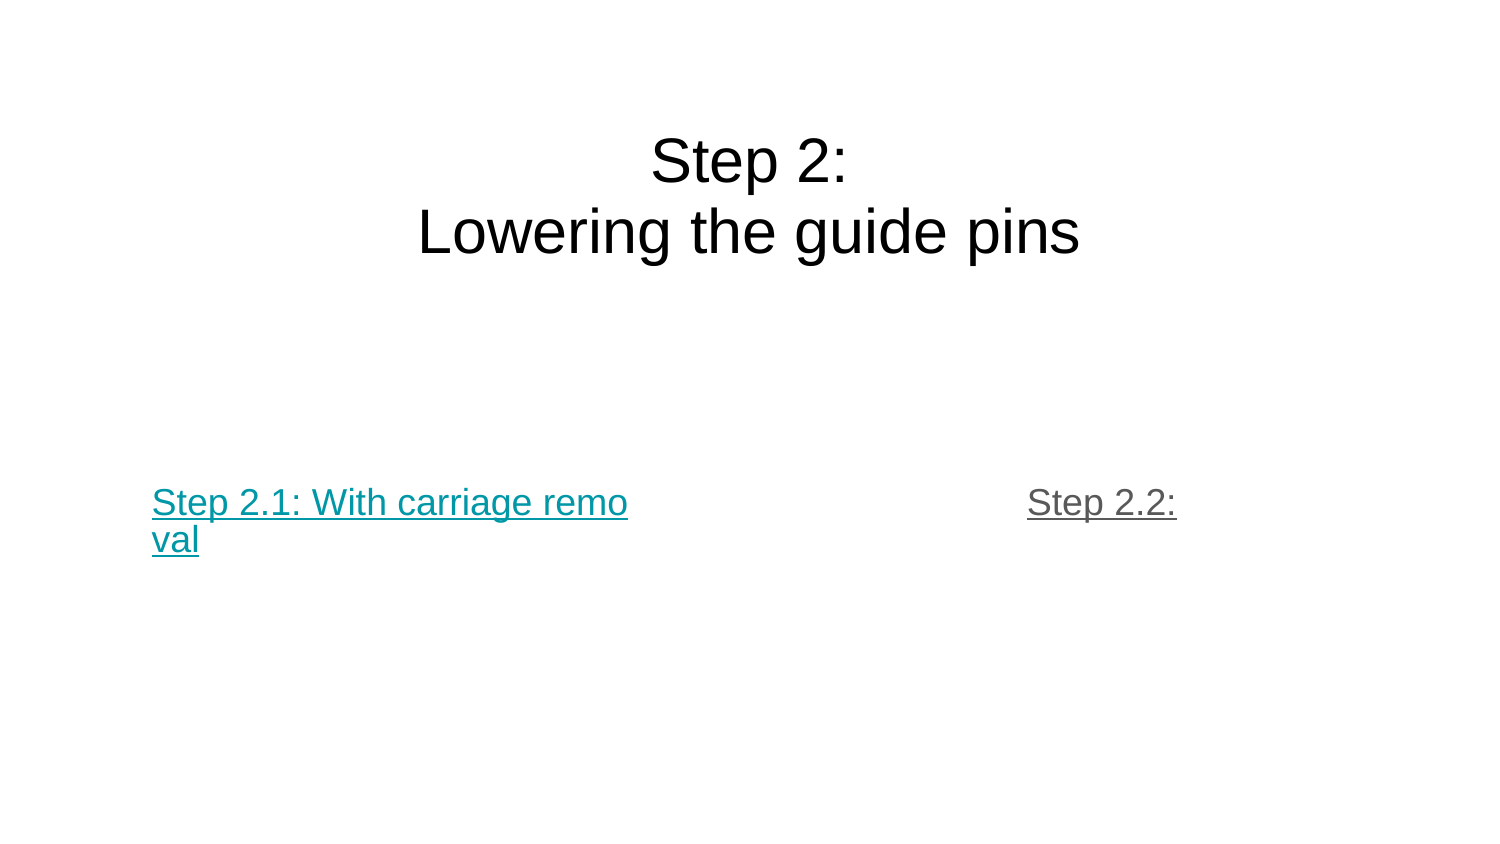

# Step 2:
Lowering the guide pins
Step 2.1: With carriage removal
Step 2.2: